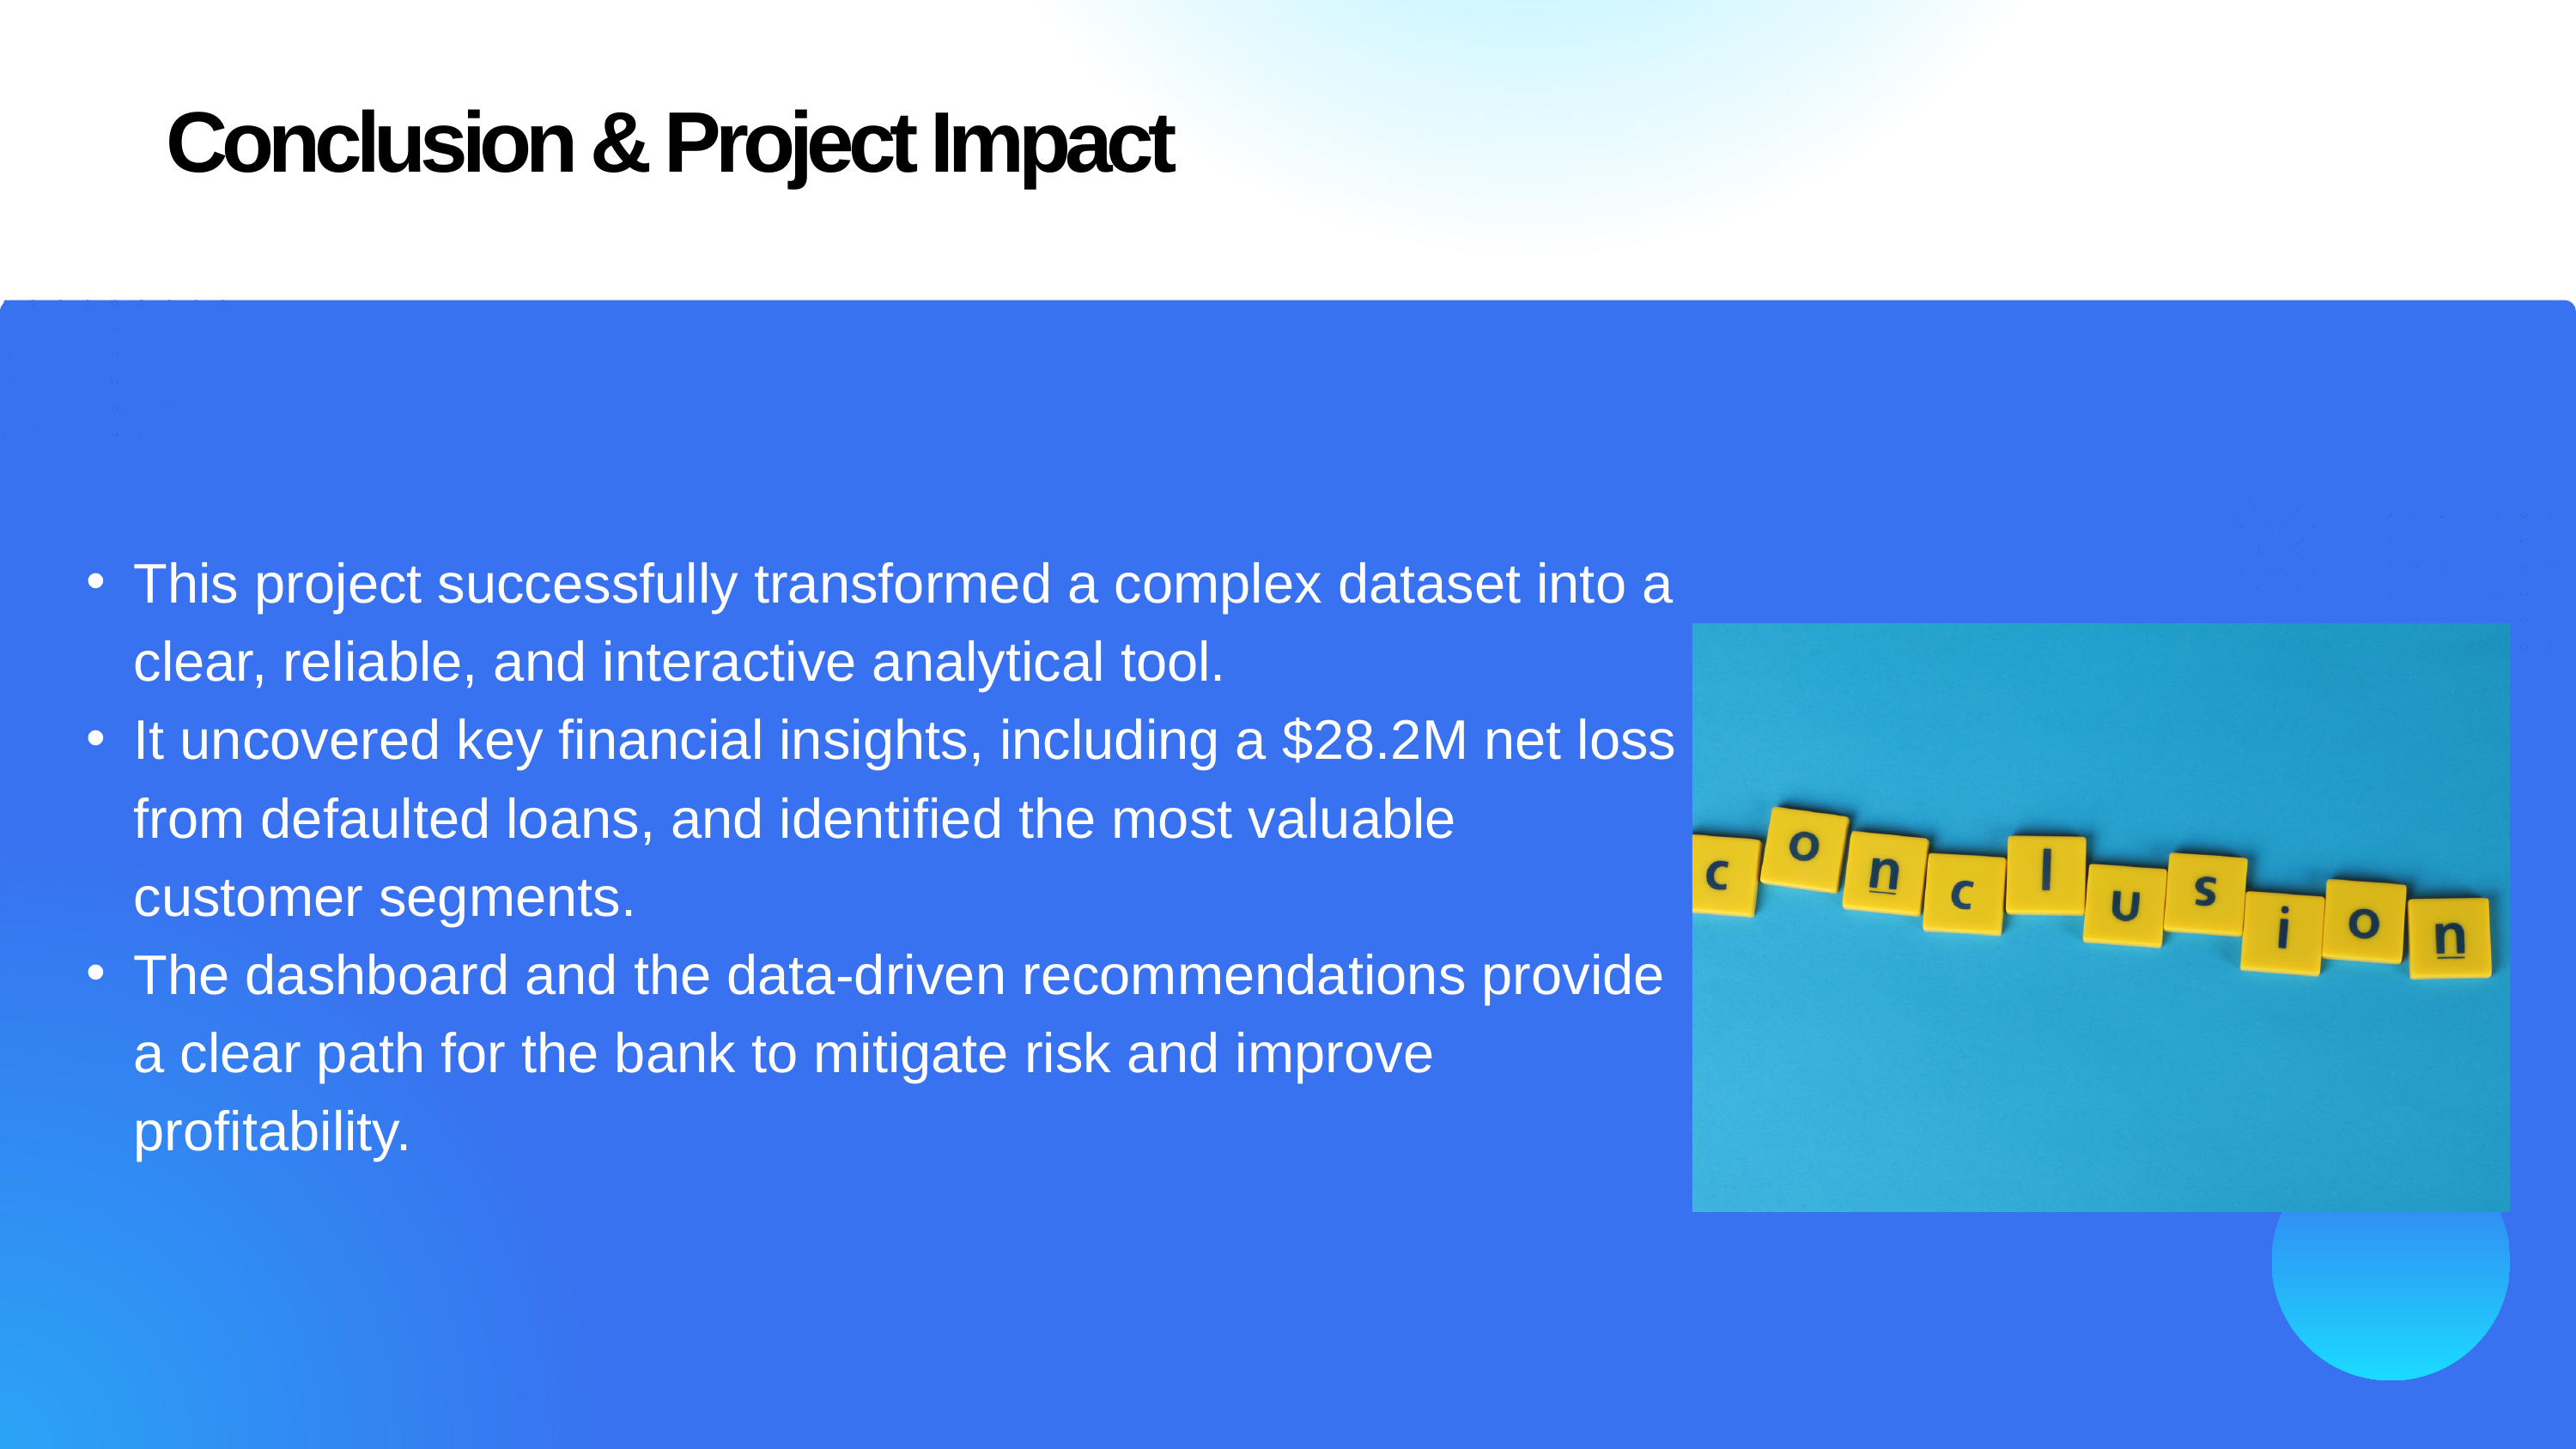

Conclusion & Project Impact

This project successfully transformed a complex dataset into a clear, reliable, and interactive analytical tool.
It uncovered key financial insights, including a $28.2M net loss from defaulted loans, and identified the most valuable customer segments.
The dashboard and the data-driven recommendations provide a clear path for the bank to mitigate risk and improve profitability.